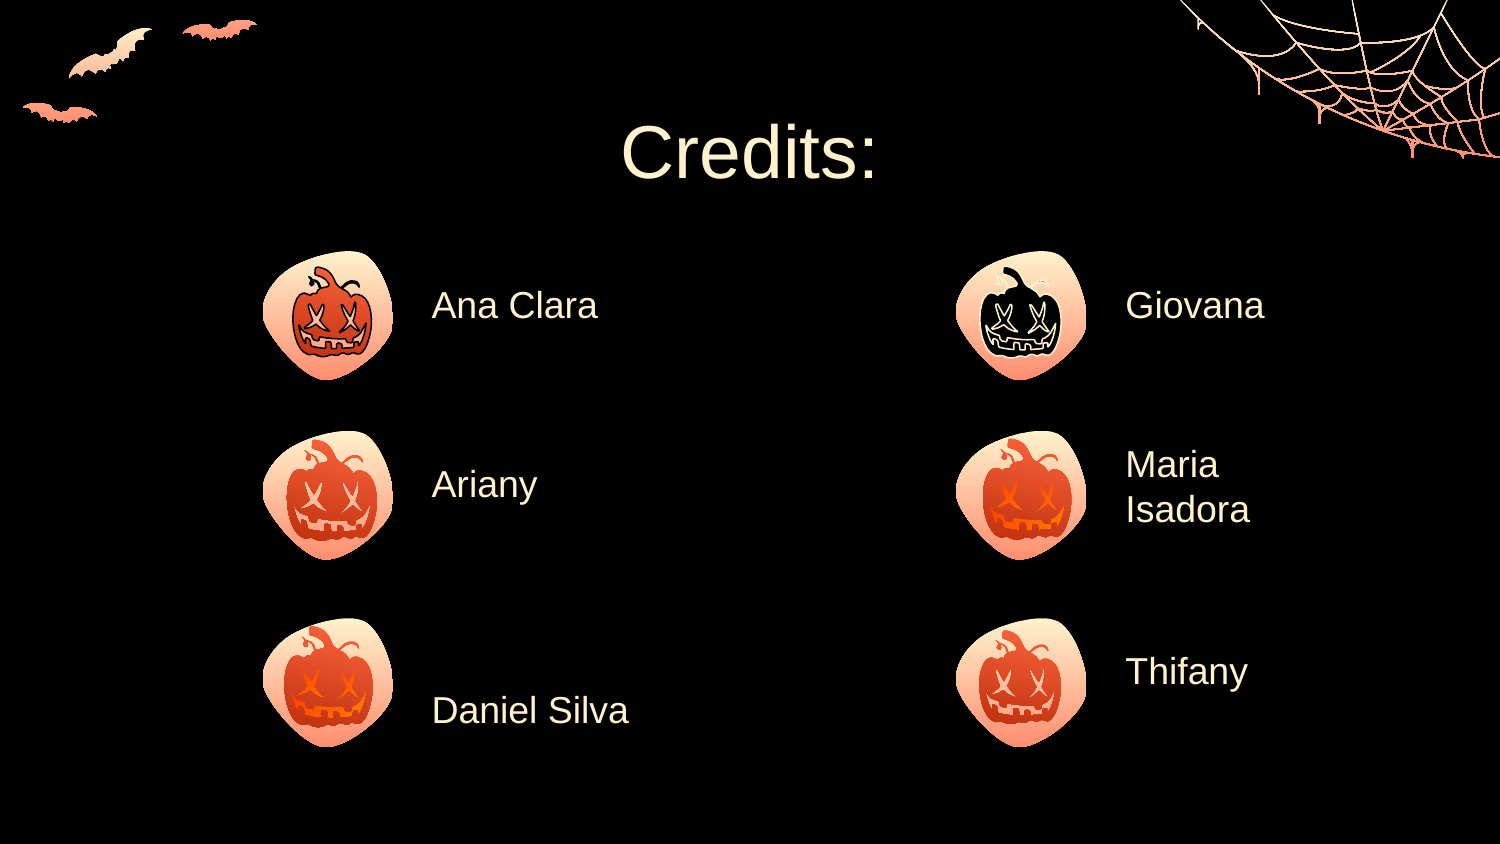

# Credits:

Ana Clara
Giovana

Ariany
Maria Isadora

Thifany
Daniel Silva